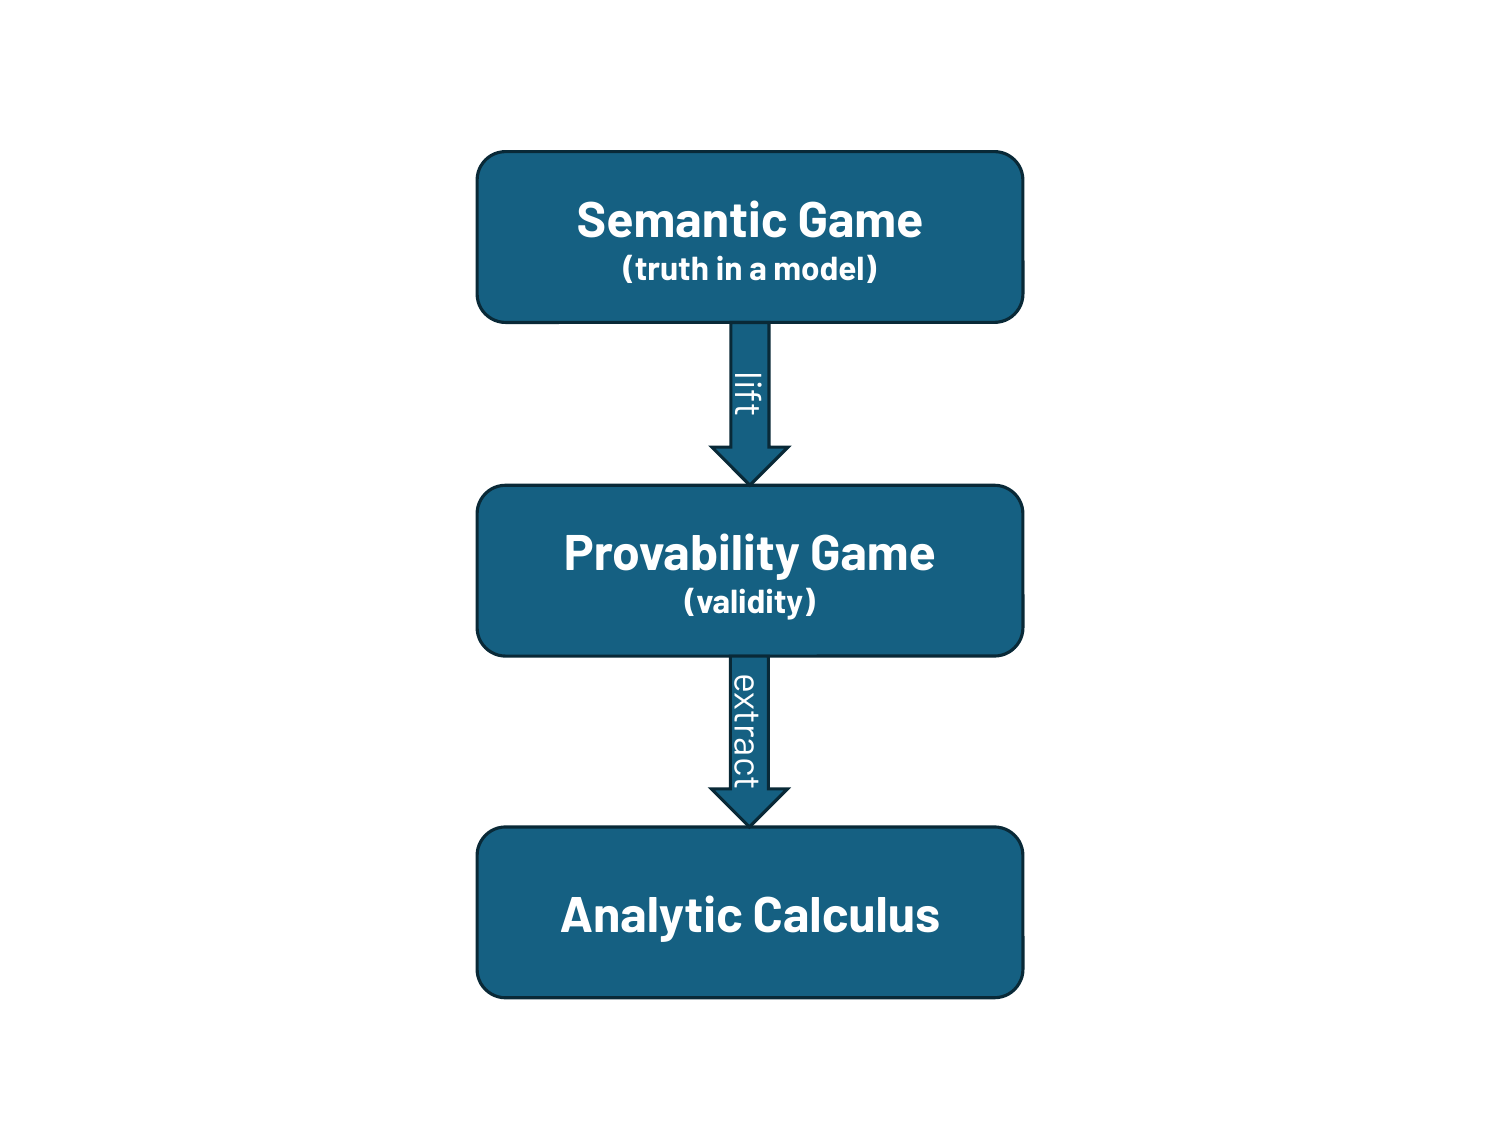

Semantic Game
(truth in a model)

lift

Provability Game
(validity)

extract

Analytic Calculus